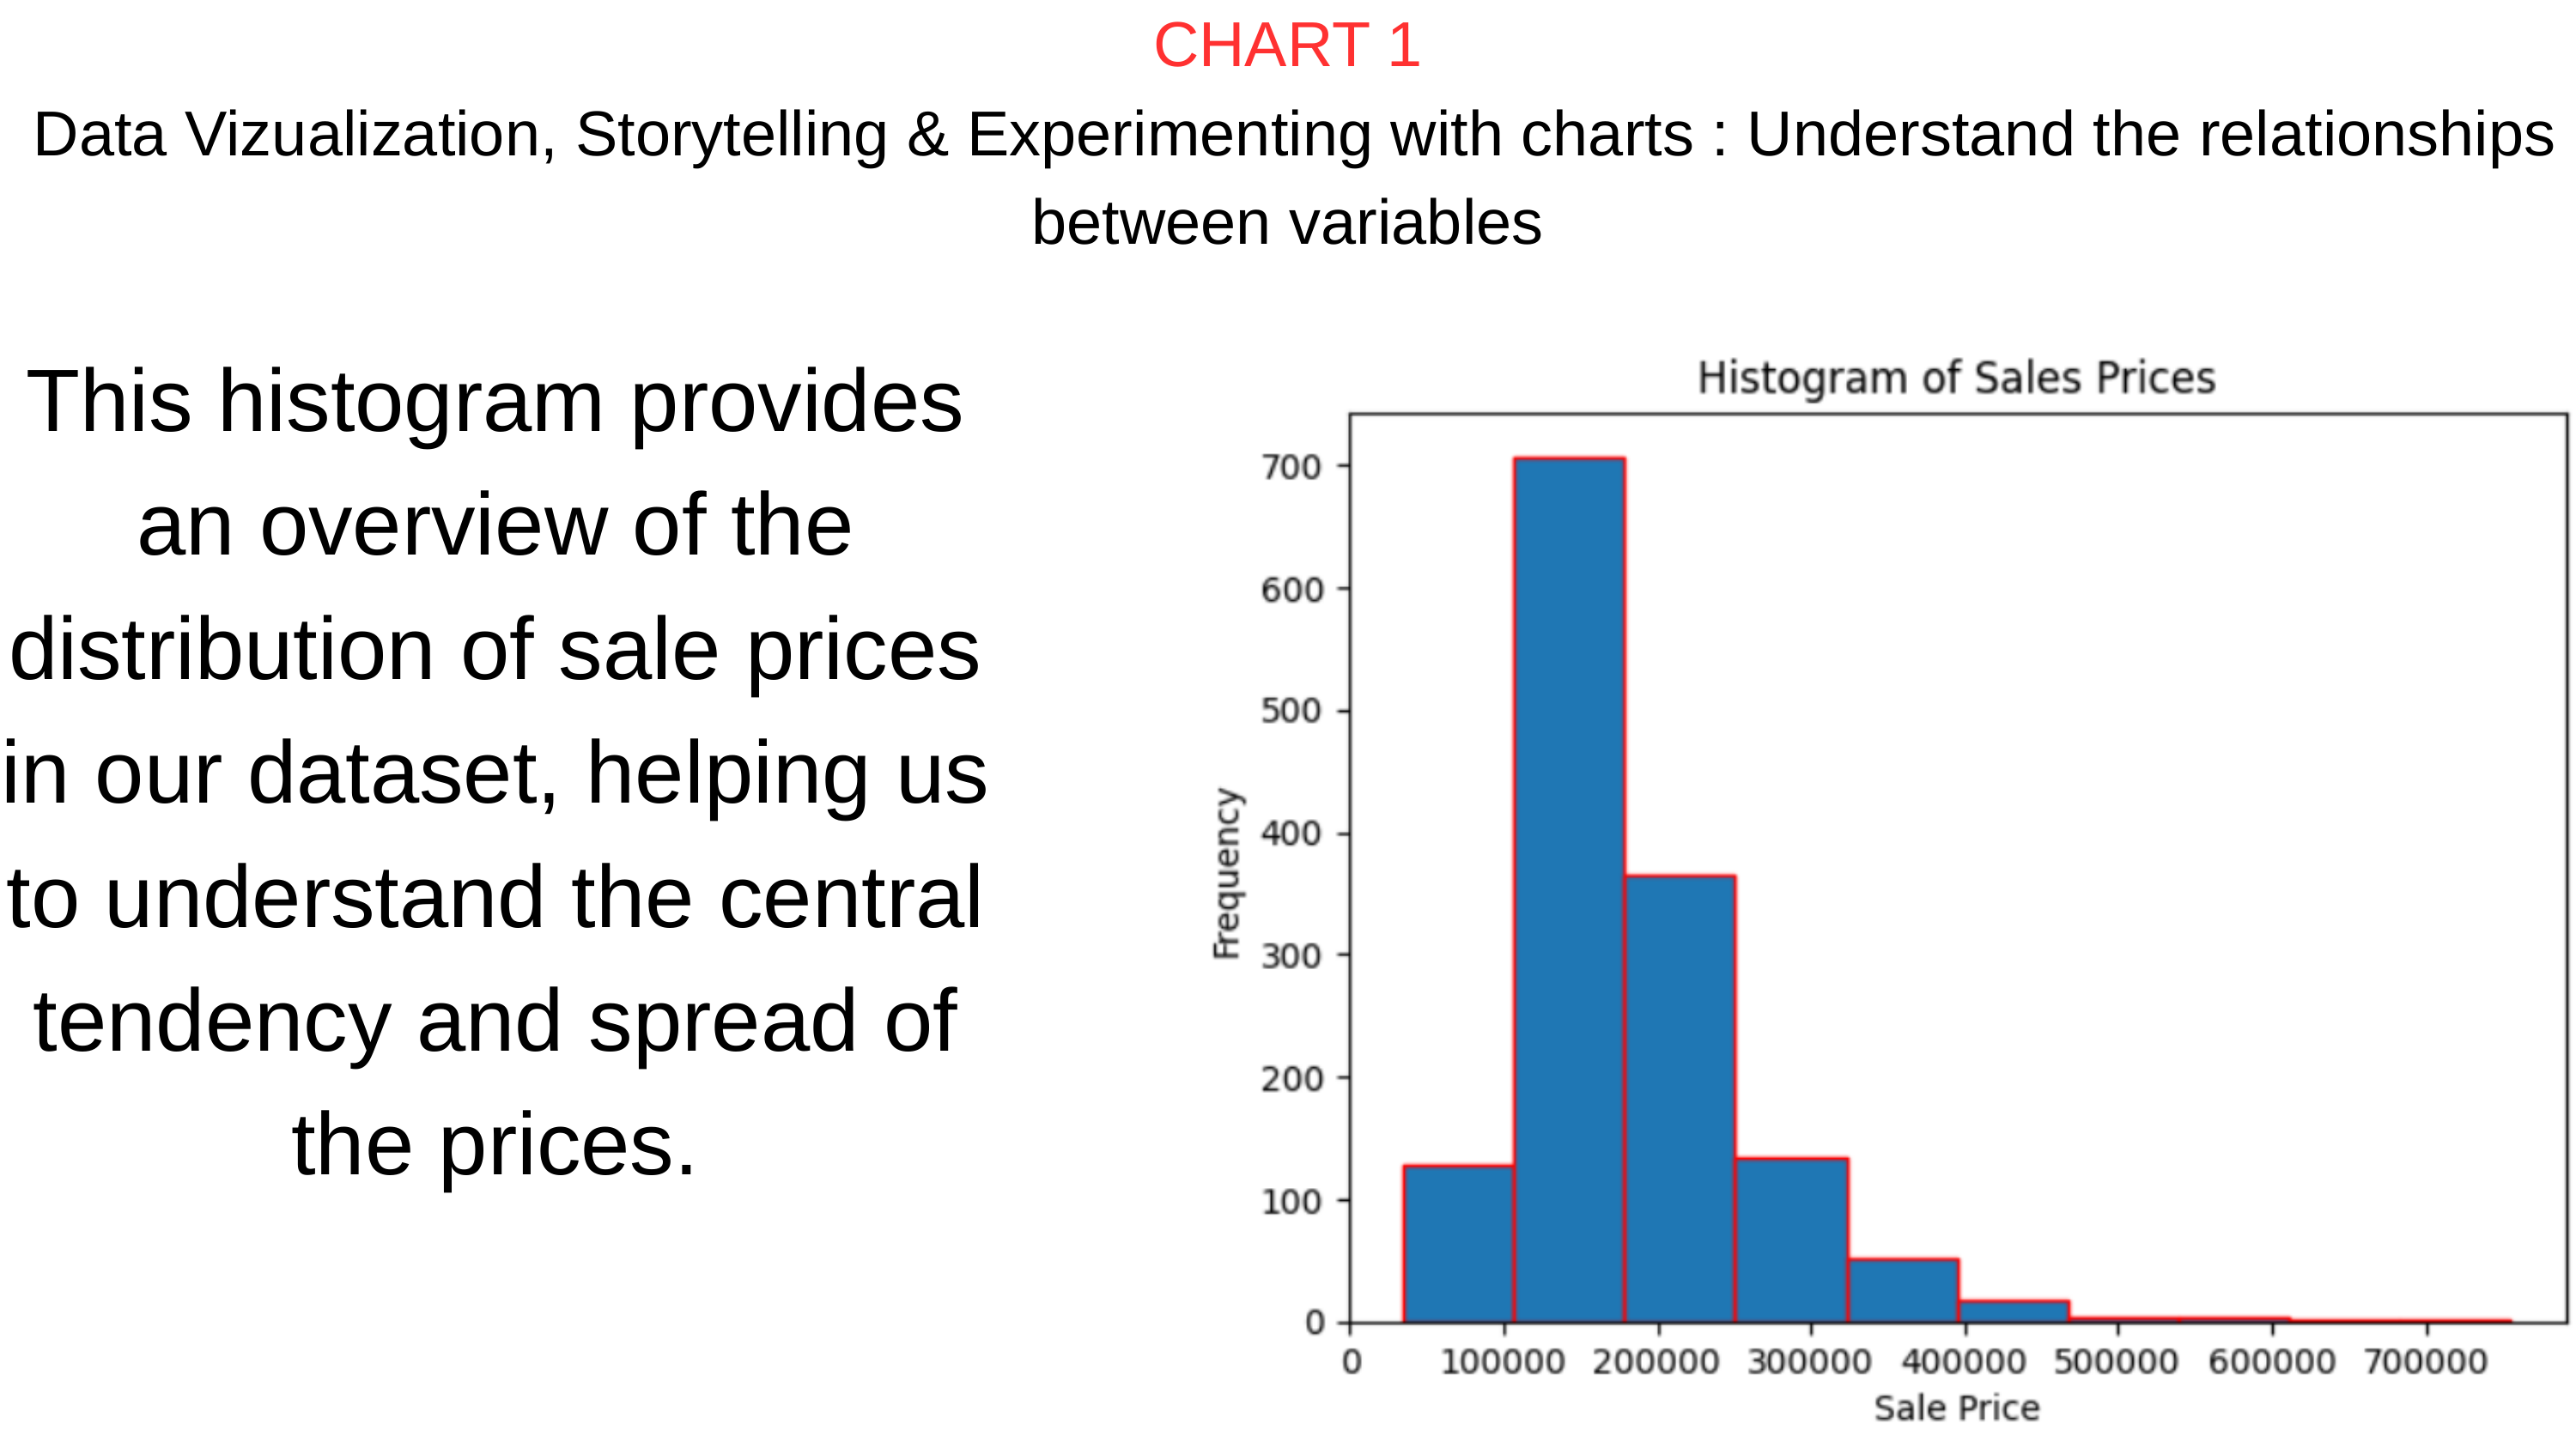

CHART 1
 Data Vizualization, Storytelling & Experimenting with charts : Understand the relationships between variables

This histogram provides an overview of the distribution of sale prices in our dataset, helping us to understand the central tendency and spread of the prices.